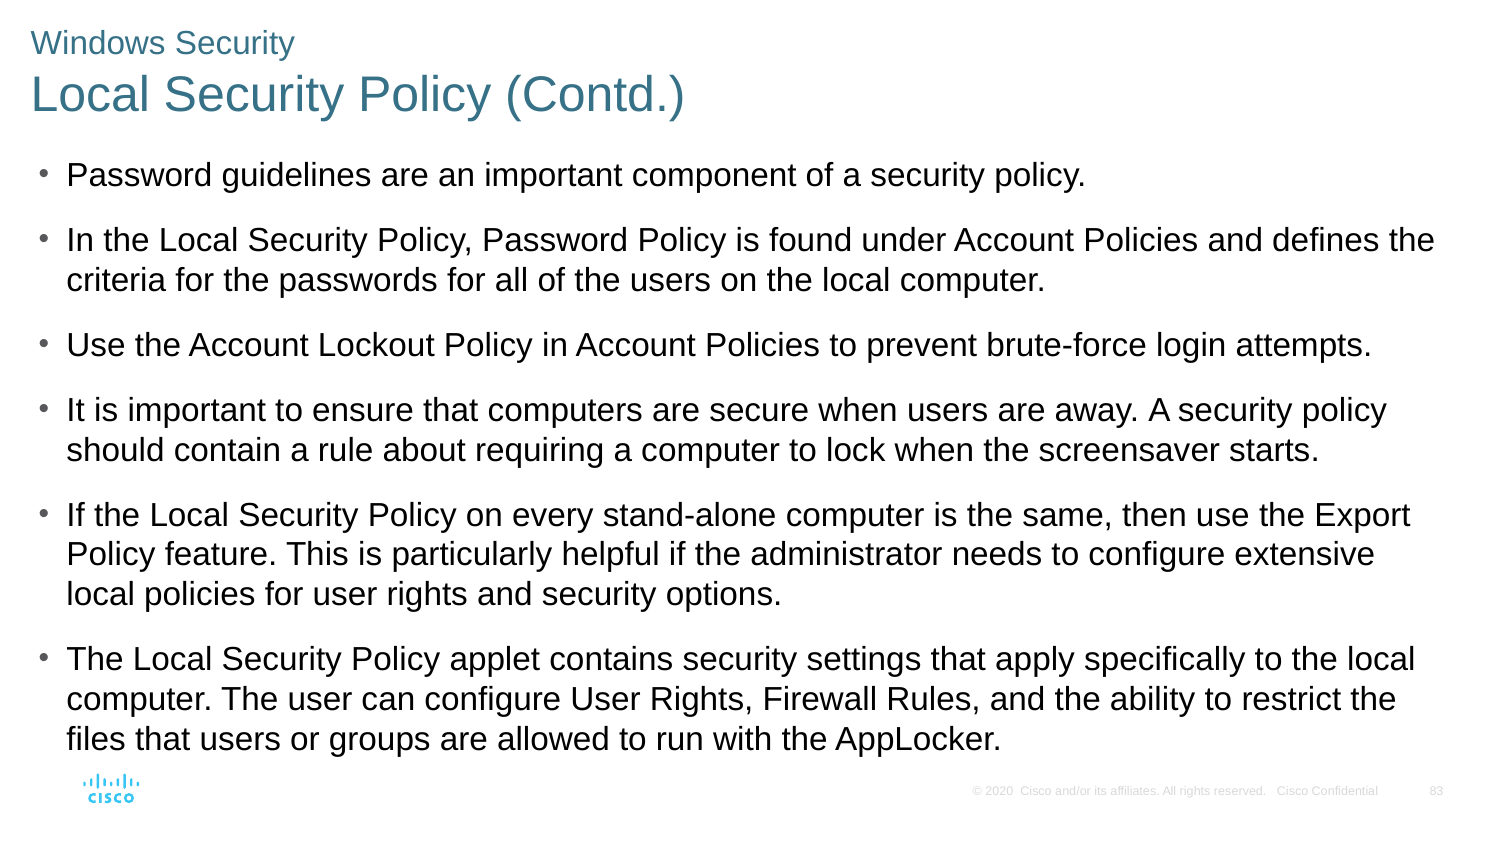

# Windows Security Local Security Policy (Contd.)
Password guidelines are an important component of a security policy.
In the Local Security Policy, Password Policy is found under Account Policies and defines the criteria for the passwords for all of the users on the local computer.
Use the Account Lockout Policy in Account Policies to prevent brute-force login attempts.
It is important to ensure that computers are secure when users are away. A security policy should contain a rule about requiring a computer to lock when the screensaver starts.
If the Local Security Policy on every stand-alone computer is the same, then use the Export Policy feature. This is particularly helpful if the administrator needs to configure extensive local policies for user rights and security options.
The Local Security Policy applet contains security settings that apply specifically to the local computer. The user can configure User Rights, Firewall Rules, and the ability to restrict the files that users or groups are allowed to run with the AppLocker.